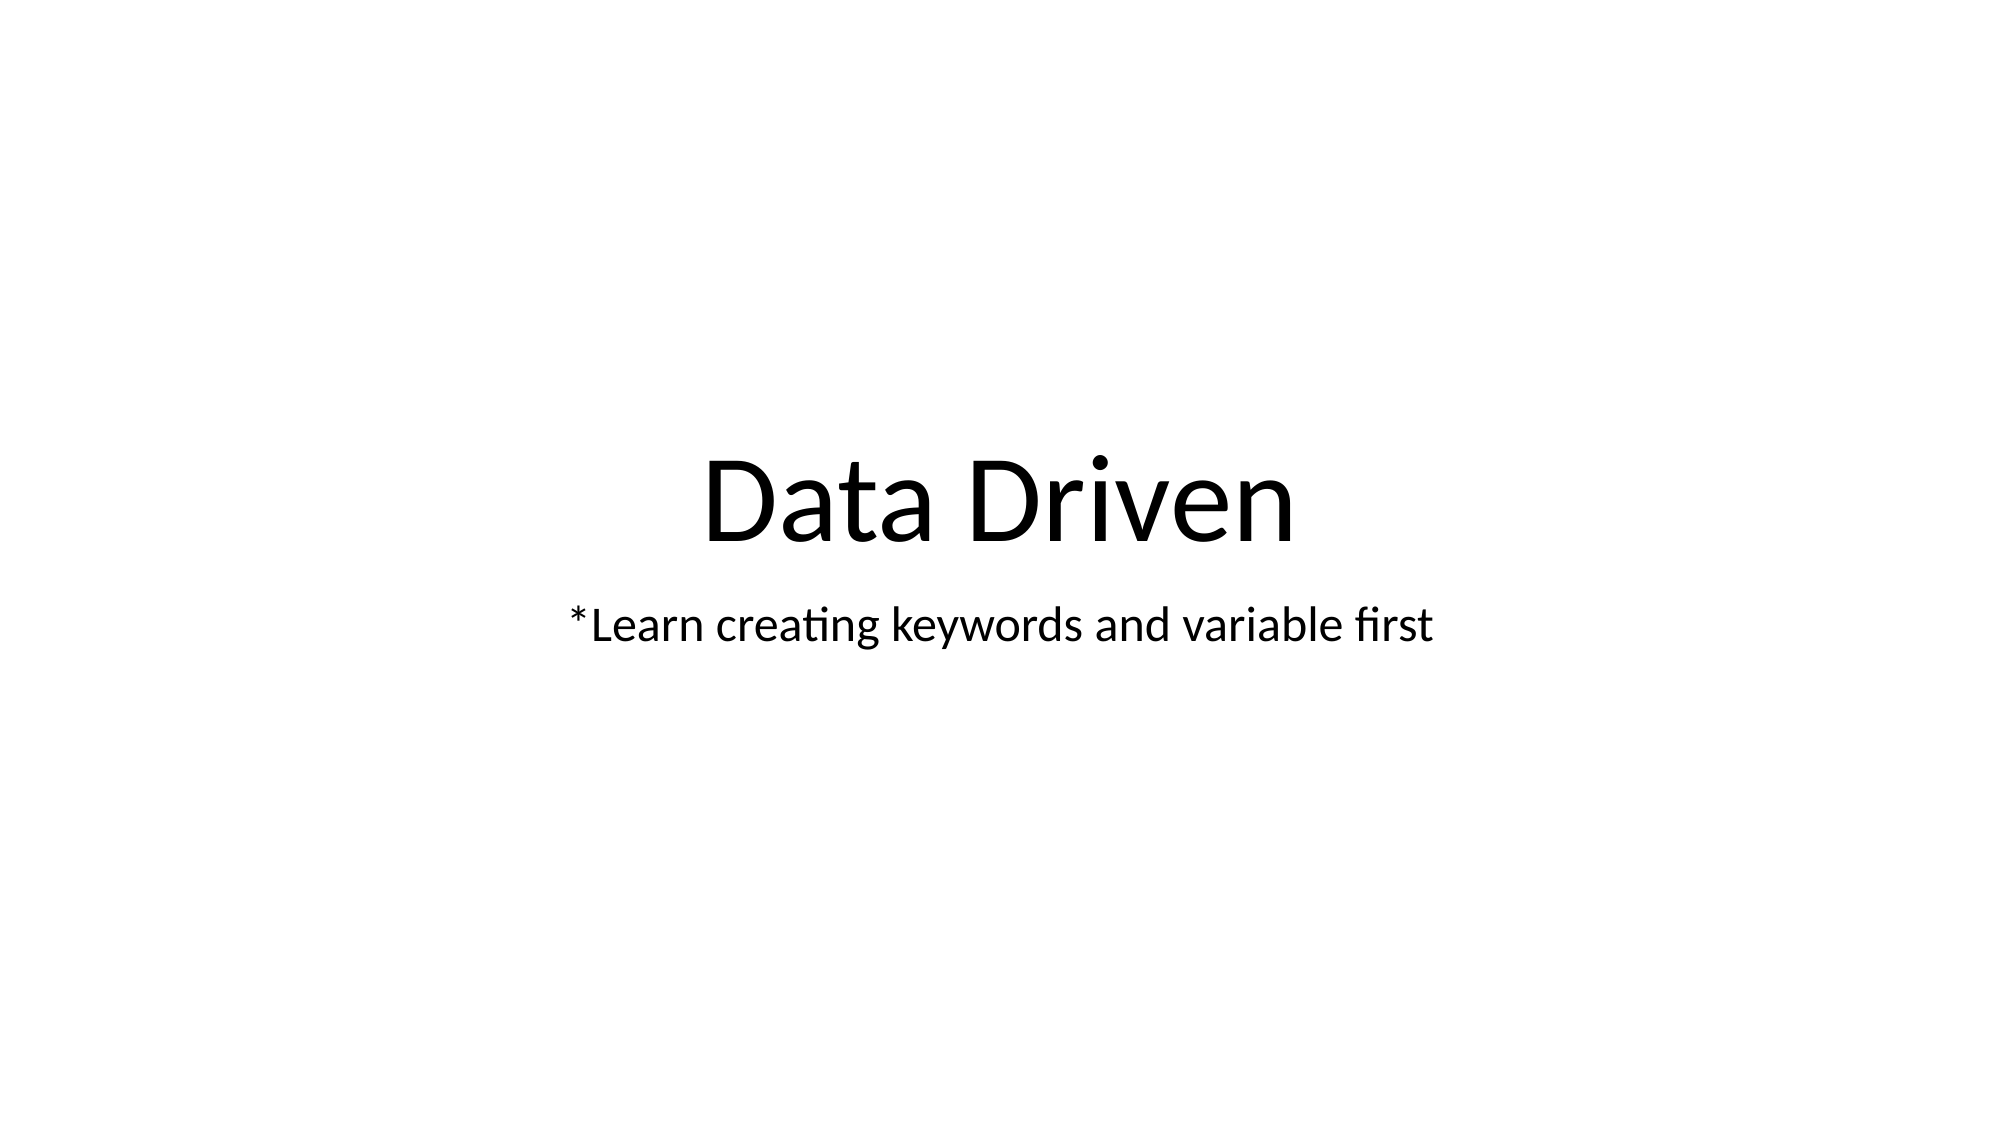

# Data Driven
*Learn creating keywords and variable first